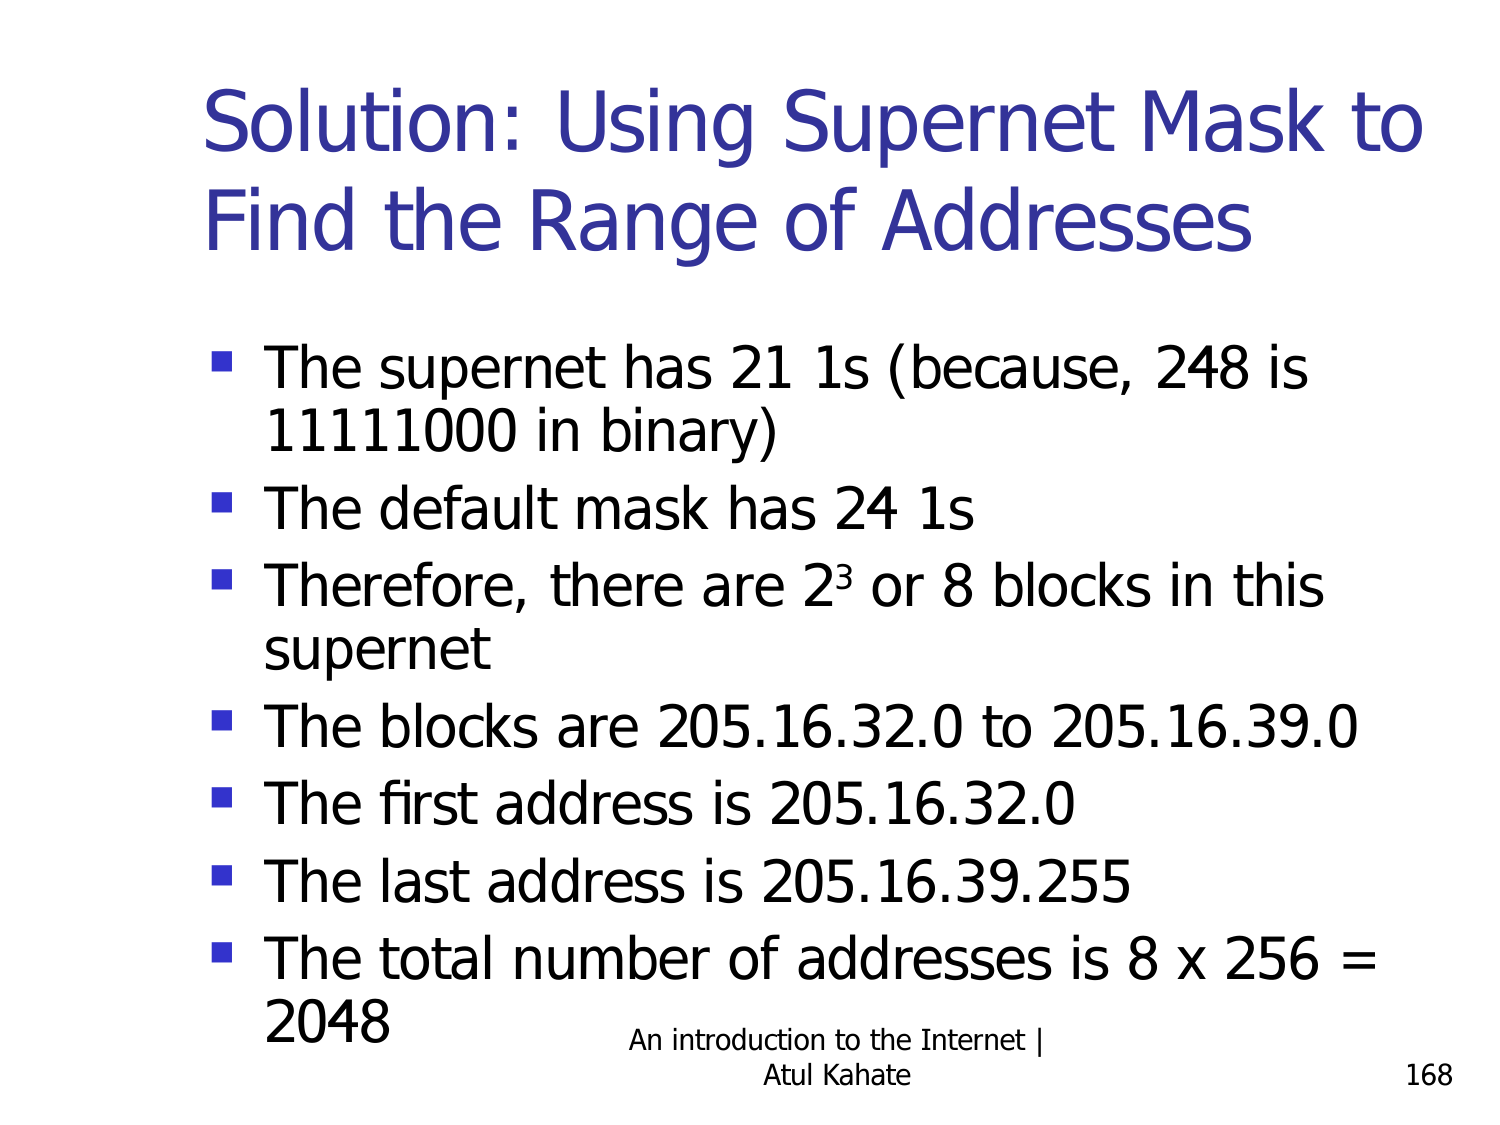

Solution: Using Supernet Mask to Find the Range of Addresses
The supernet has 21 1s (because, 248 is 11111000 in binary)
The default mask has 24 1s
Therefore, there are 23 or 8 blocks in this supernet
The blocks are 205.16.32.0 to 205.16.39.0
The first address is 205.16.32.0
The last address is 205.16.39.255
The total number of addresses is 8 x 256 = 2048
An introduction to the Internet | Atul Kahate
168